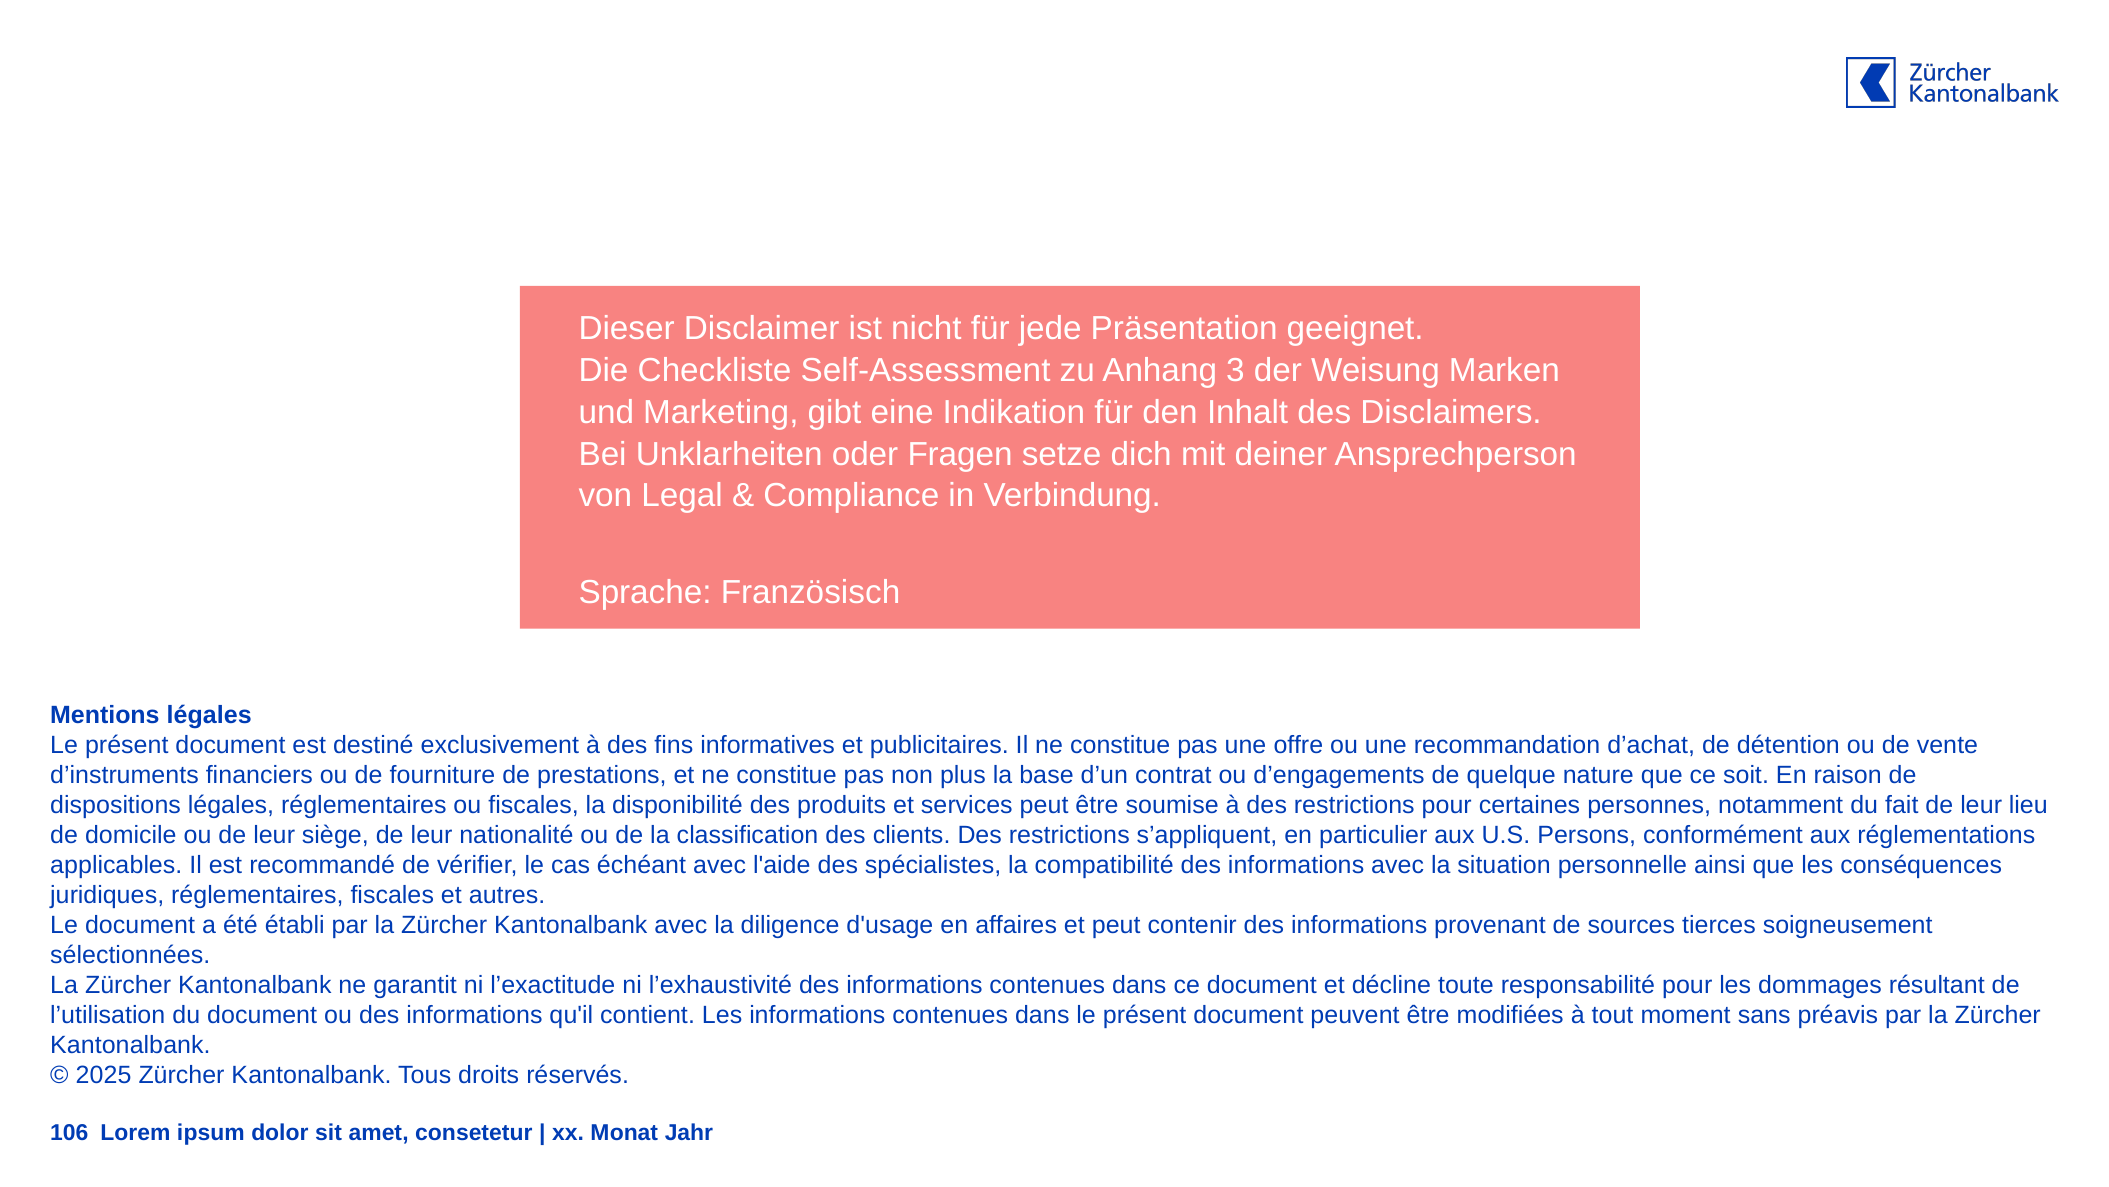

Dieser Disclaimer ist nicht für jede Präsentation geeignet.
Die Checkliste Self-Assessment zu Anhang 3 der Weisung Marken
und Marketing, gibt eine Indikation für den Inhalt des Disclaimers.
Bei Unklarheiten oder Fragen setze dich mit deiner Ansprechperson
von Legal & Compliance in Verbindung.

Sprache: Französisch
Mentions légales
Le présent document est destiné exclusivement à des fins informatives et publicitaires. Il ne constitue pas une offre ou une recommandation d’achat, de détention ou de vente d’instruments financiers ou de fourniture de prestations, et ne constitue pas non plus la base d’un contrat ou d’engagements de quelque nature que ce soit. En raison de dispositions légales, réglementaires ou fiscales, la disponibilité des produits et services peut être soumise à des restrictions pour certaines personnes, notamment du fait de leur lieu de domicile ou de leur siège, de leur nationalité ou de la classification des clients. Des restrictions s’appliquent, en particulier aux U.S. Persons, conformément aux réglementations applicables. Il est recommandé de vérifier, le cas échéant avec l'aide des spécialistes, la compatibilité des informations avec la situation personnelle ainsi que les conséquences juridiques, réglementaires, fiscales et autres.
Le document a été établi par la Zürcher Kantonalbank avec la diligence d'usage en affaires et peut contenir des informations provenant de sources tierces soigneusement sélectionnées.
La Zürcher Kantonalbank ne garantit ni l’exactitude ni l’exhaustivité des informations contenues dans ce document et décline toute responsabilité pour les dommages résultant de l’utilisation du document ou des informations qu'il contient. Les informations contenues dans le présent document peuvent être modifiées à tout moment sans préavis par la Zürcher Kantonalbank.
© 2025 Zürcher Kantonalbank. Tous droits réservés.
106
Lorem ipsum dolor sit amet, consetetur | xx. Monat Jahr